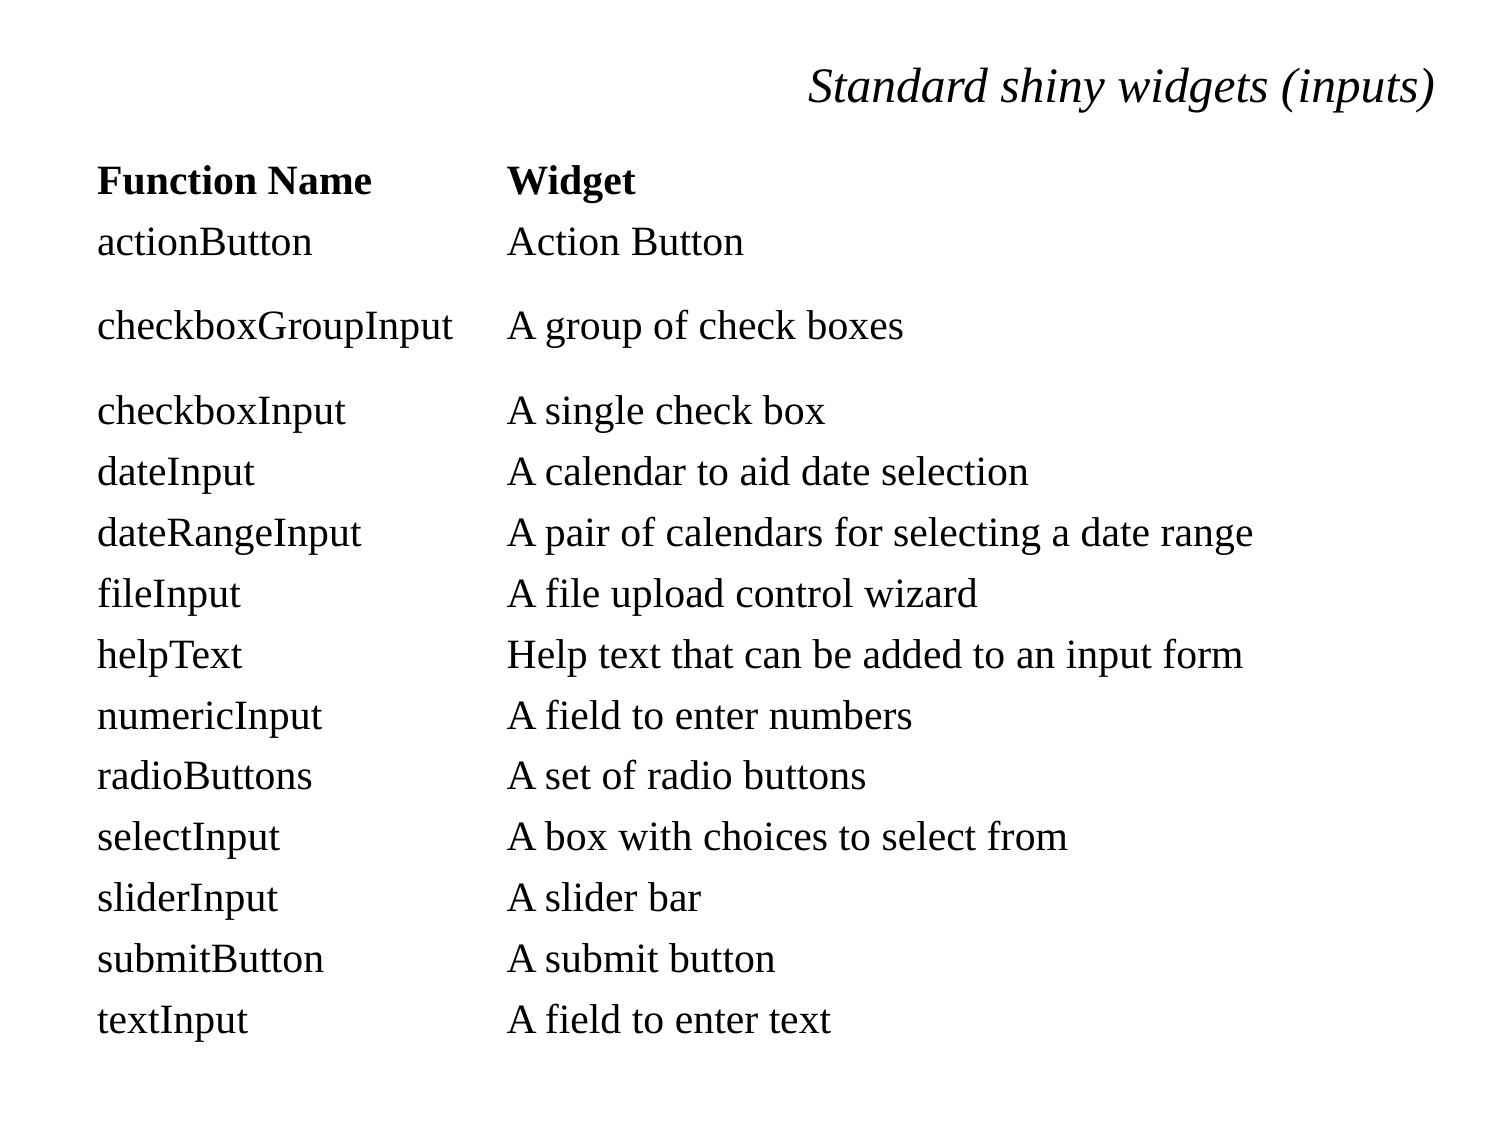

# Standard shiny widgets (inputs)
| Function Name | Widget |
| --- | --- |
| actionButton | Action Button |
| checkboxGroupInput | A group of check boxes |
| checkboxInput | A single check box |
| dateInput | A calendar to aid date selection |
| dateRangeInput | A pair of calendars for selecting a date range |
| fileInput | A file upload control wizard |
| helpText | Help text that can be added to an input form |
| numericInput | A field to enter numbers |
| radioButtons | A set of radio buttons |
| selectInput | A box with choices to select from |
| sliderInput | A slider bar |
| submitButton | A submit button |
| textInput | A field to enter text |